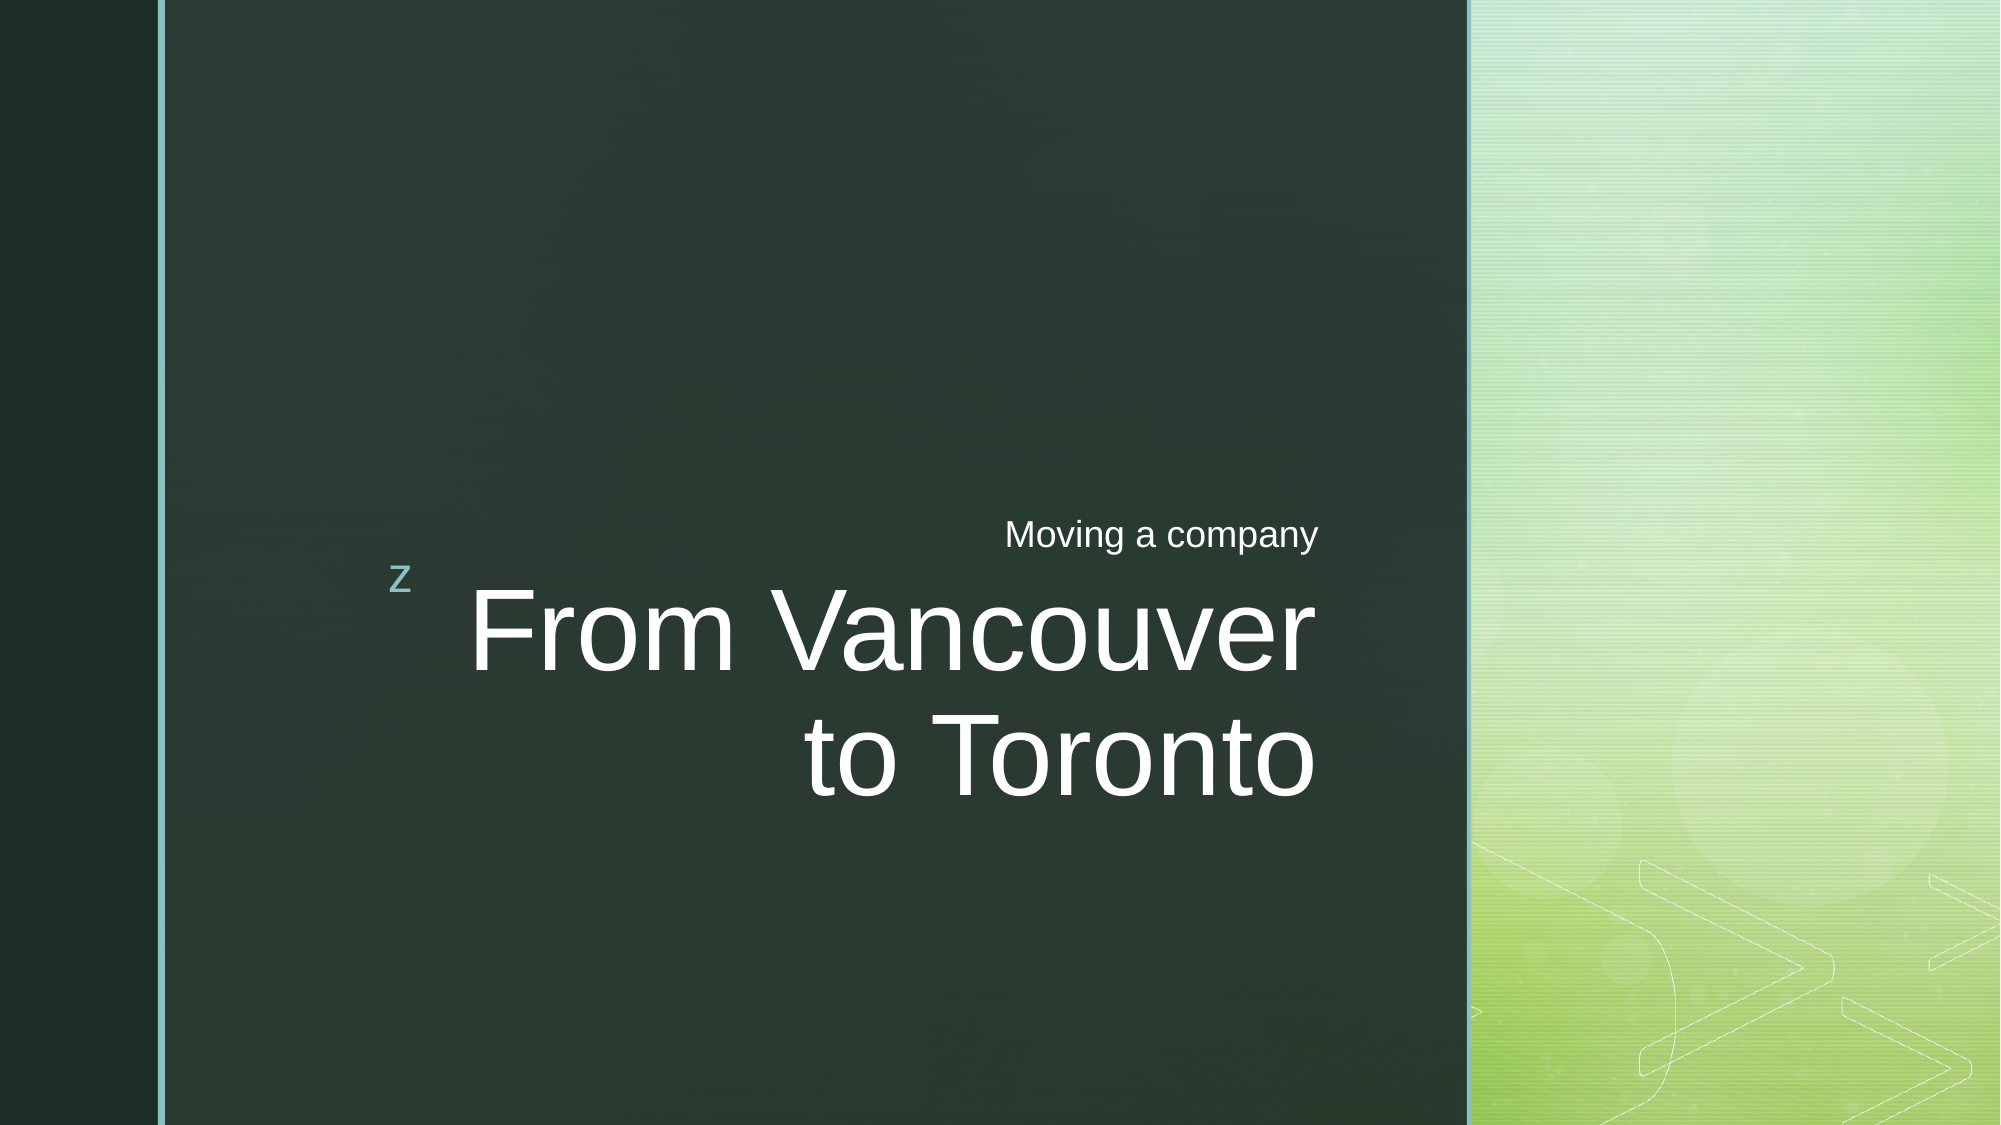

Moving a company
# From Vancouver to Toronto